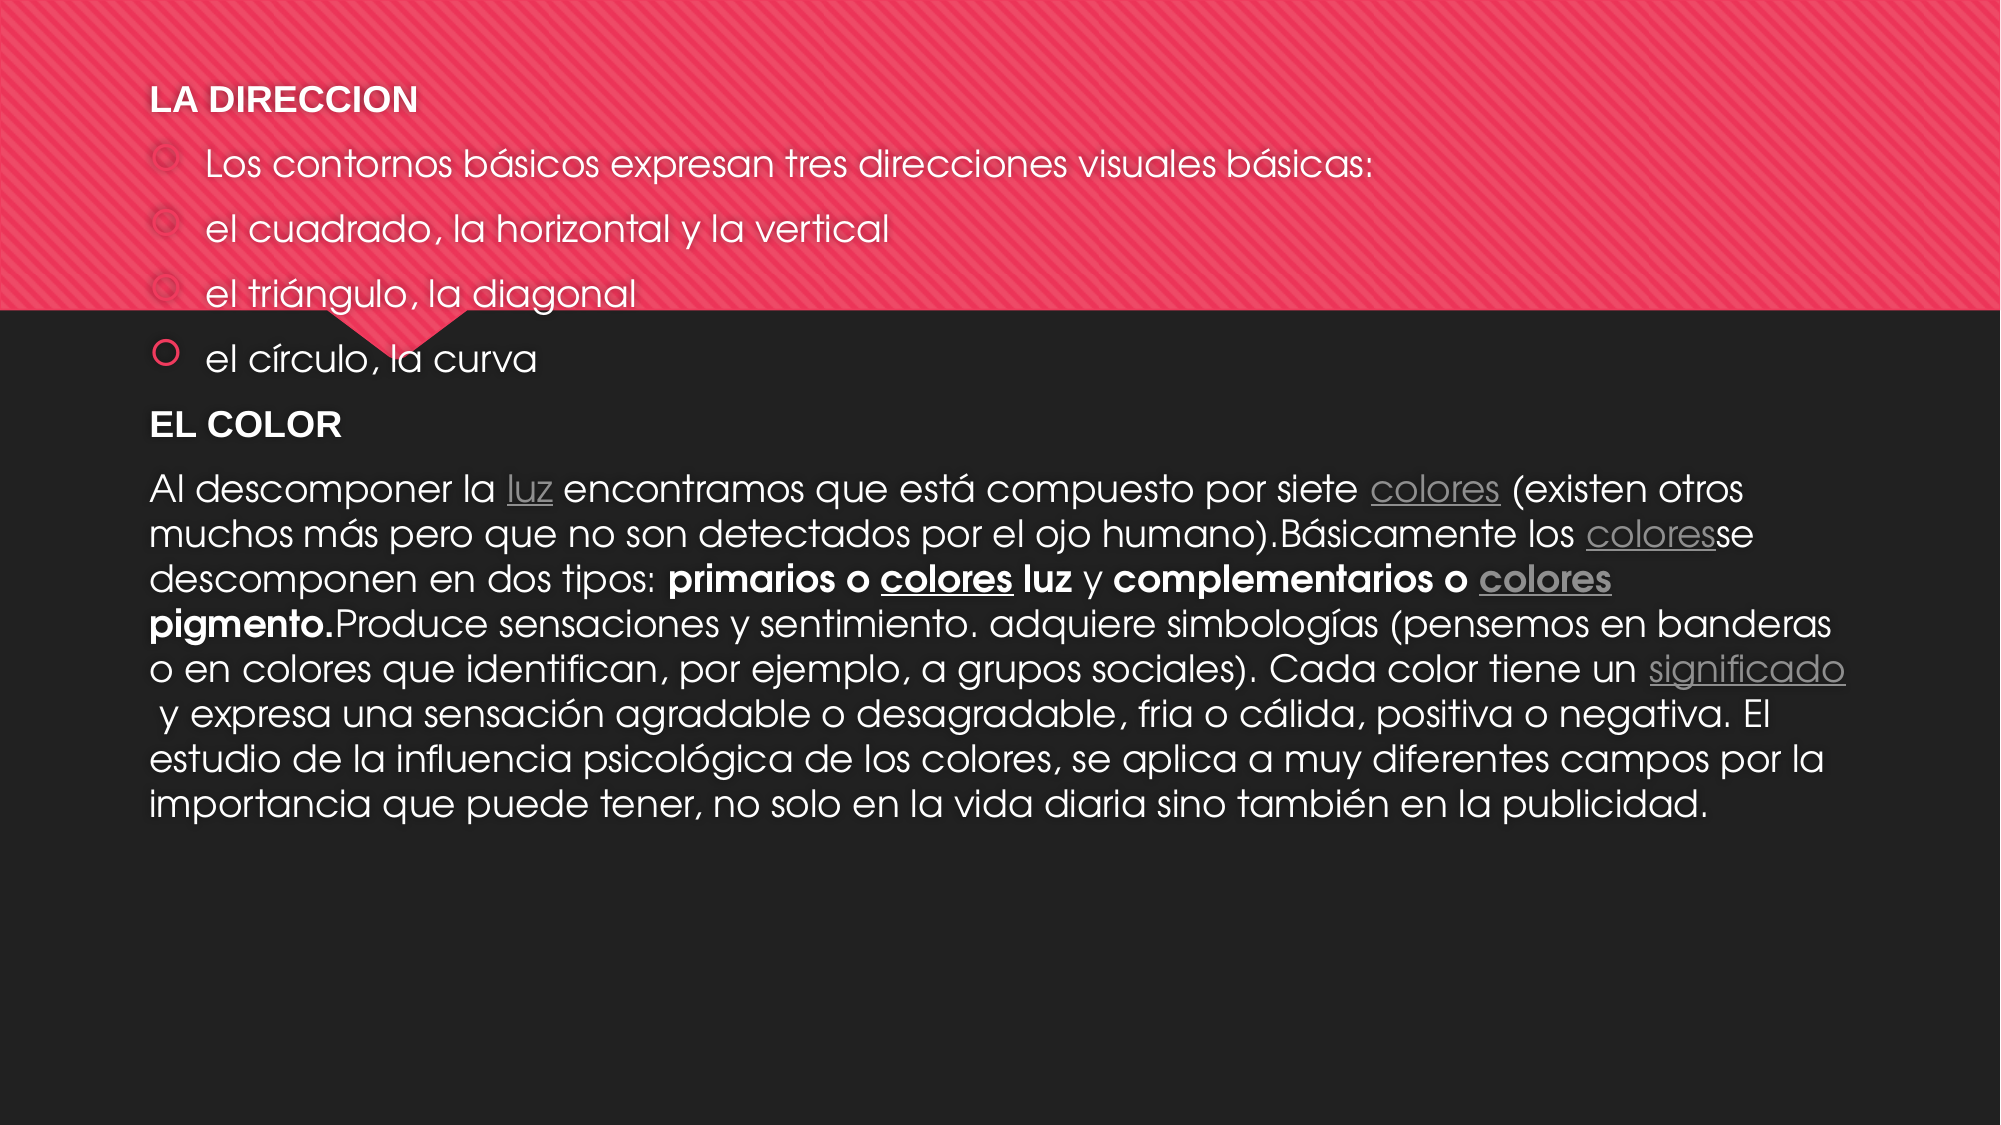

LA DIRECCION
Los contornos básicos expresan tres direcciones visuales básicas:
el cuadrado, la horizontal y la vertical
el triángulo, la diagonal
el círculo, la curva
EL COLOR
Al descomponer la luz encontramos que está compuesto por siete colores (existen otros muchos más pero que no son detectados por el ojo humano).Básicamente los coloresse descomponen en dos tipos: primarios o colores luz y complementarios o colorespigmento.Produce sensaciones y sentimiento. adquiere simbologías (pensemos en banderas o en colores que identifican, por ejemplo, a grupos sociales). Cada color tiene un significado y expresa una sensación agradable o desagradable, fria o cálida, positiva o negativa. El estudio de la influencia psicológica de los colores, se aplica a muy diferentes campos por la importancia que puede tener, no solo en la vida diaria sino también en la publicidad.